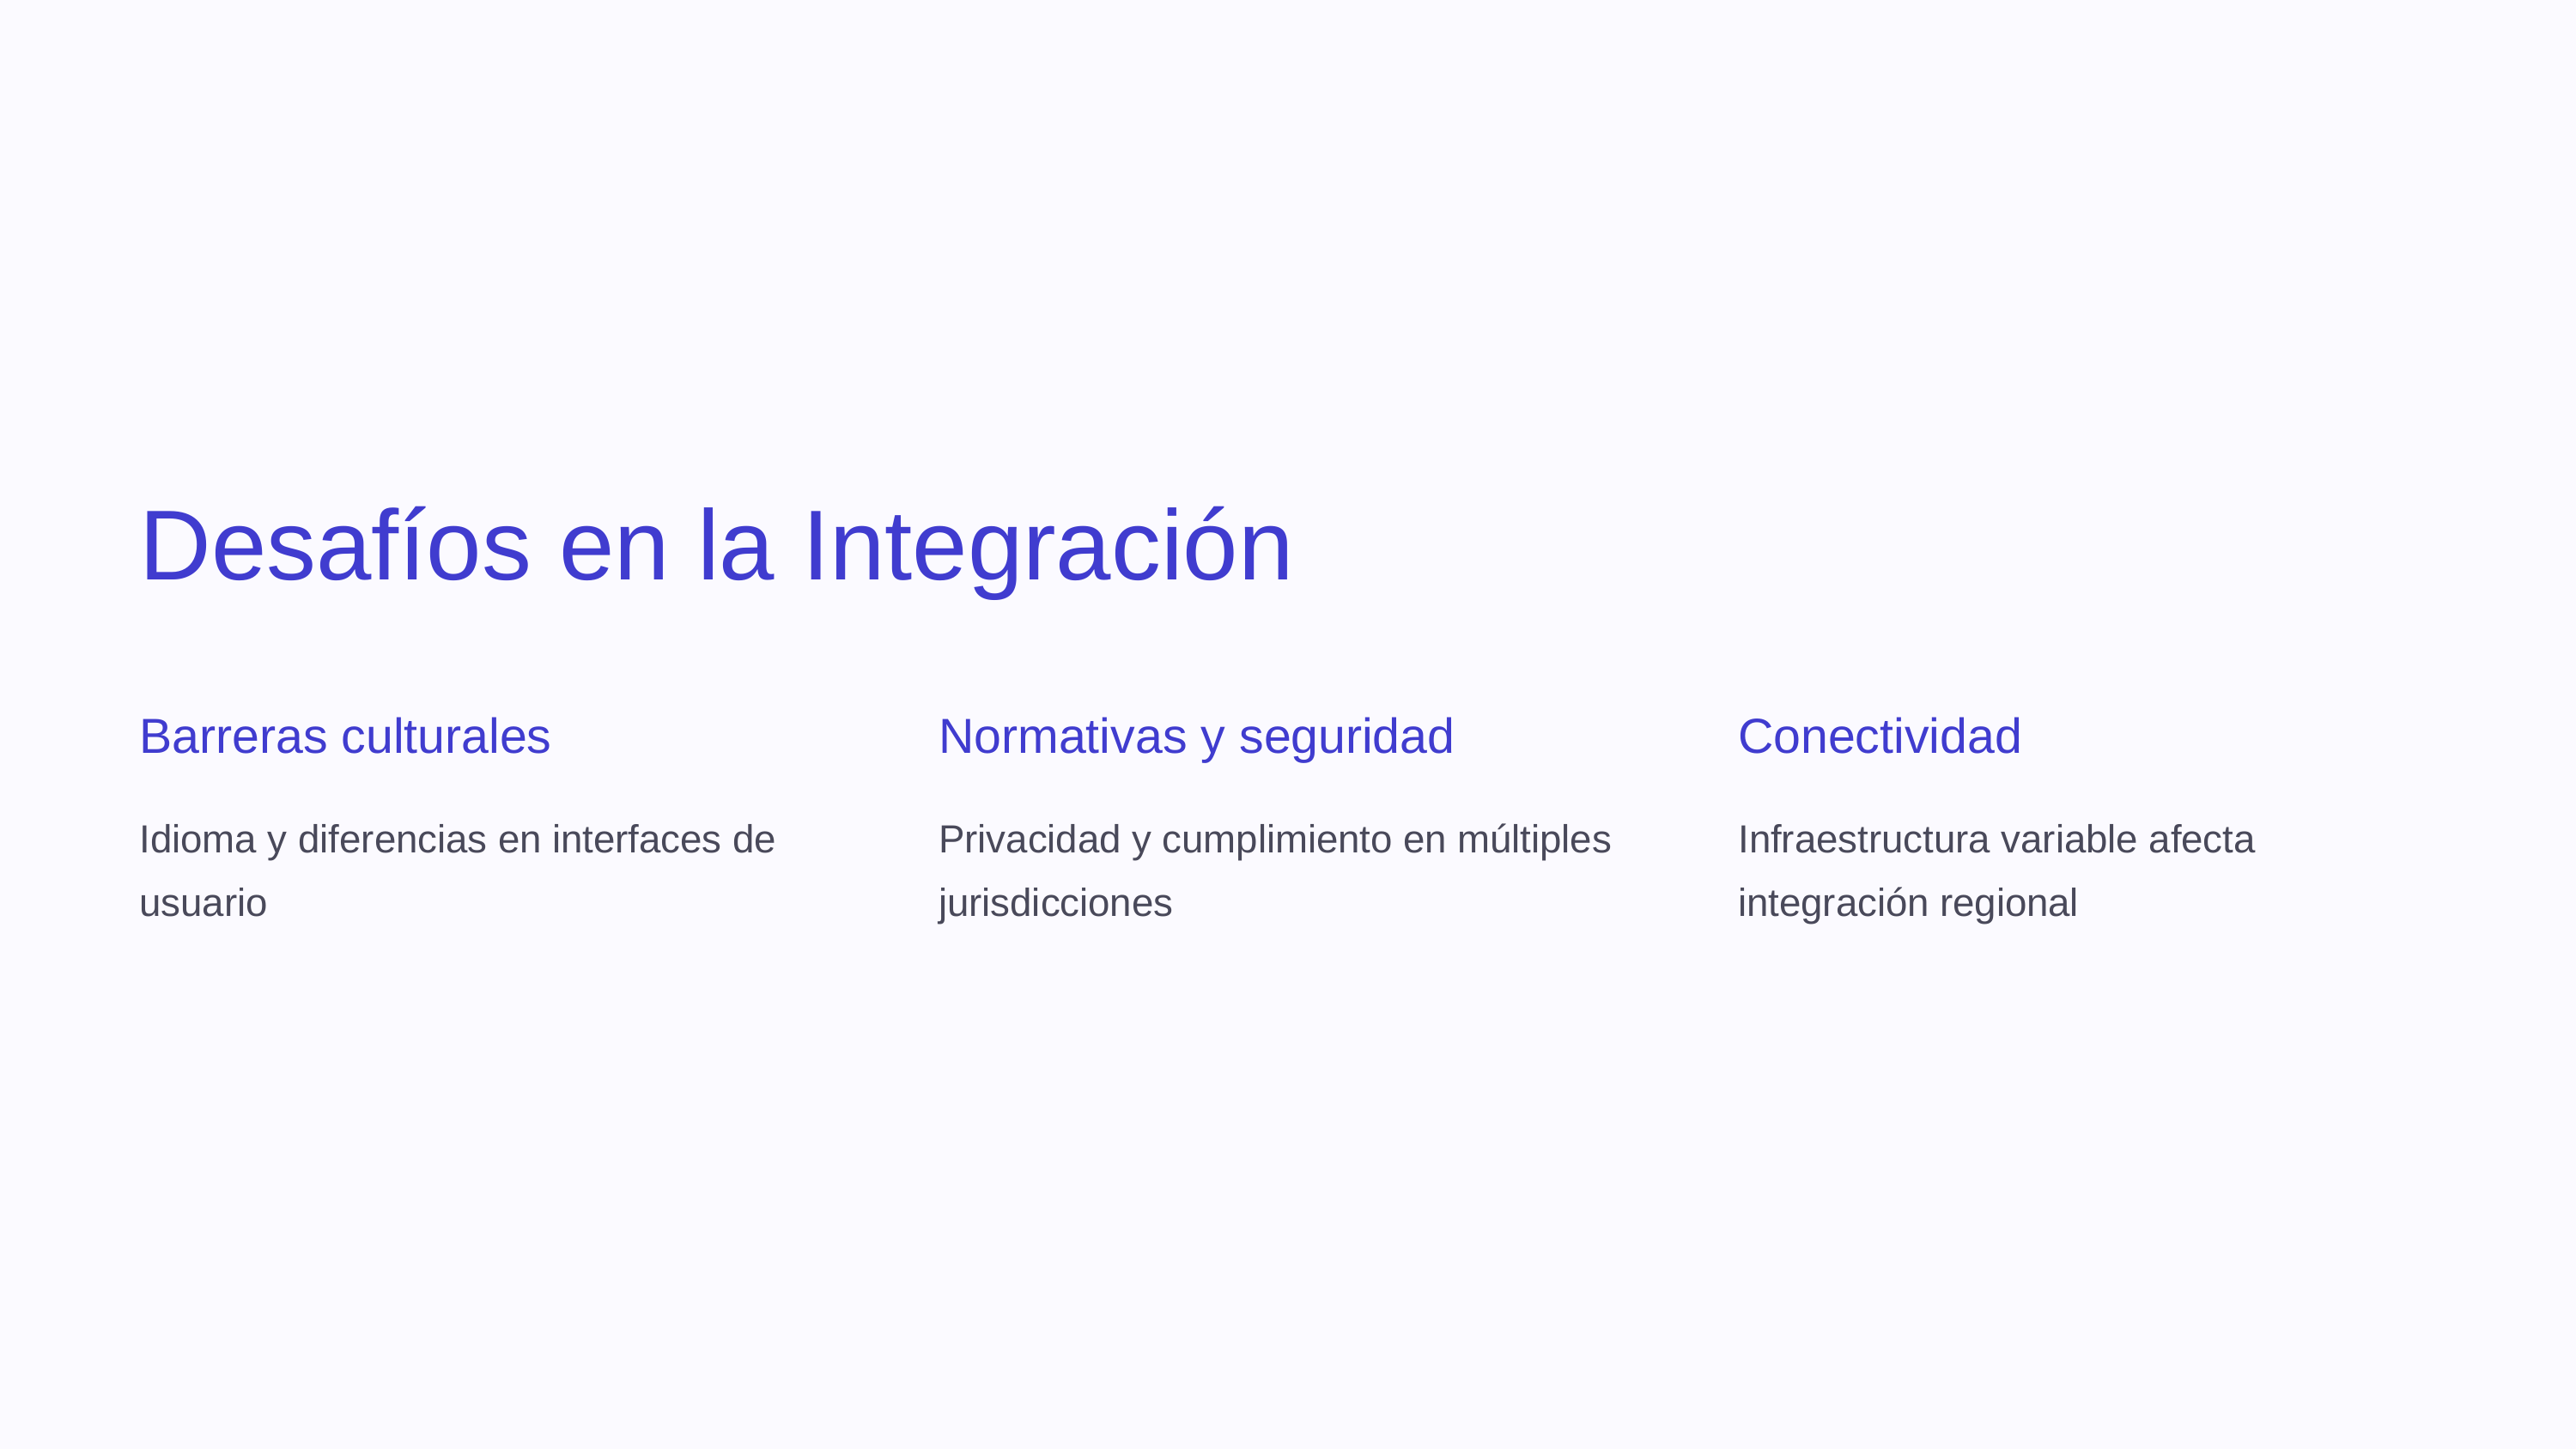

Desafíos en la Integración

Barreras culturales

Normativas y seguridad

Conectividad

Idioma y diferencias en interfaces de usuario

Privacidad y cumplimiento en múltiples jurisdicciones

Infraestructura variable afecta integración regional